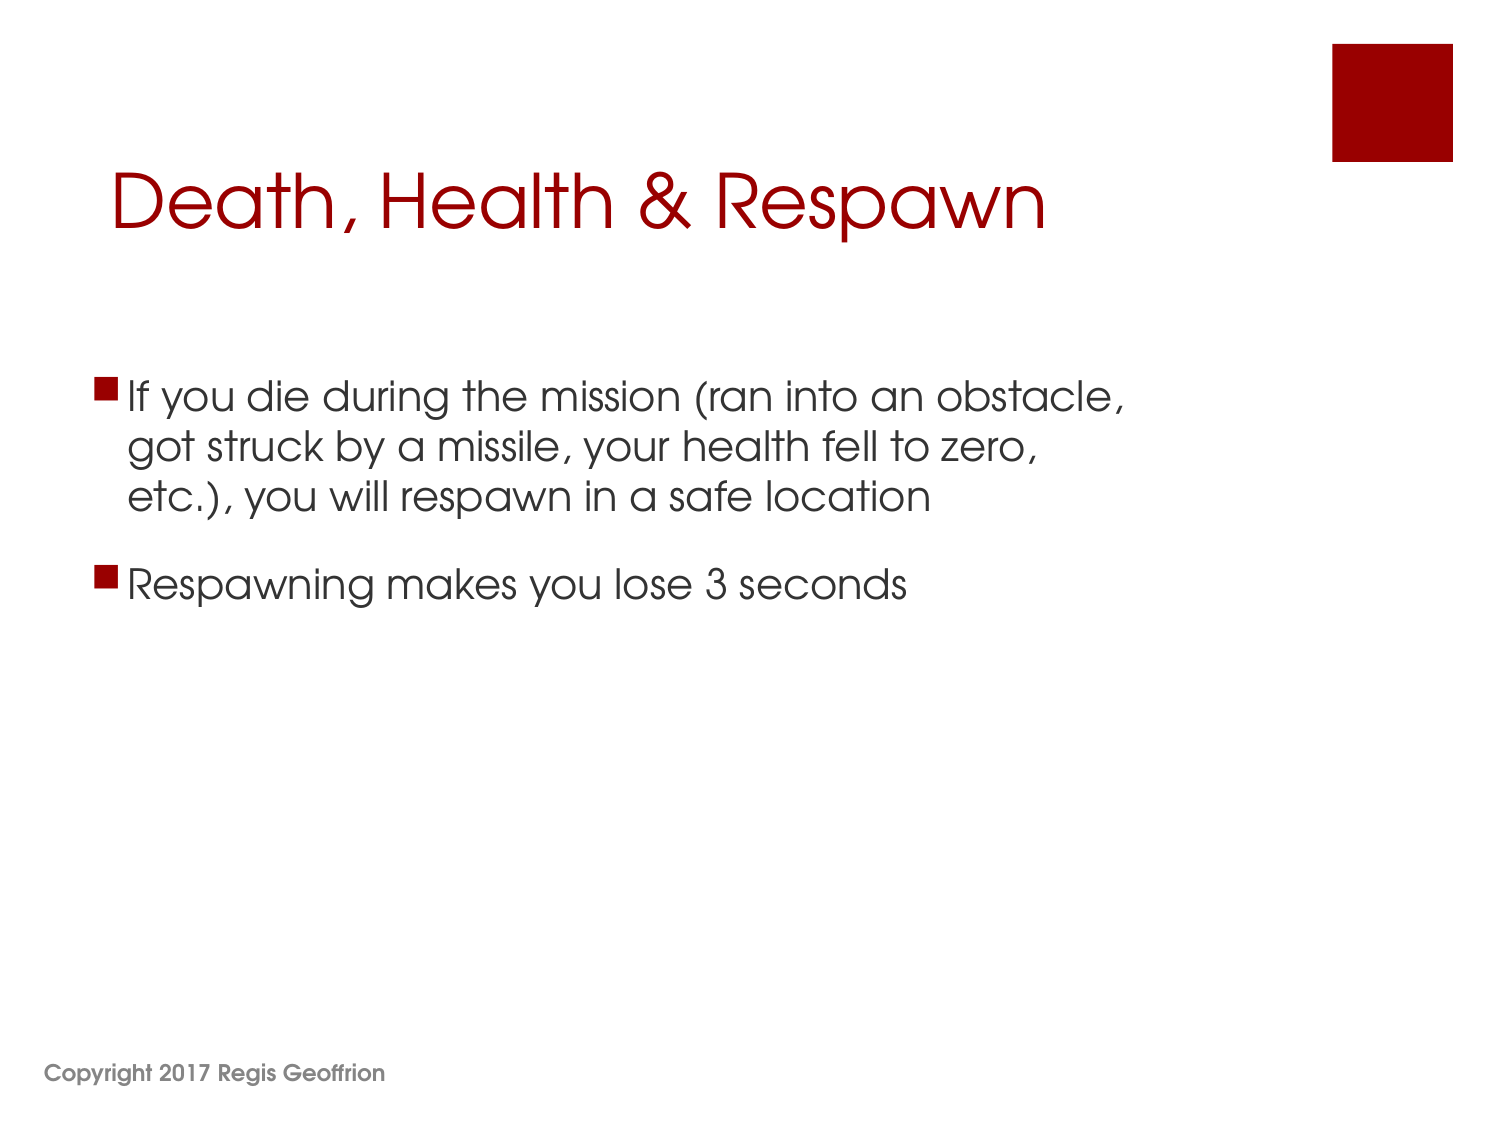

# Death, Health & Respawn
If you die during the mission (ran into an obstacle, got struck by a missile, your health fell to zero, etc.), you will respawn in a safe location
Respawning makes you lose 3 seconds

Copyright 2017 Regis Geoffrion